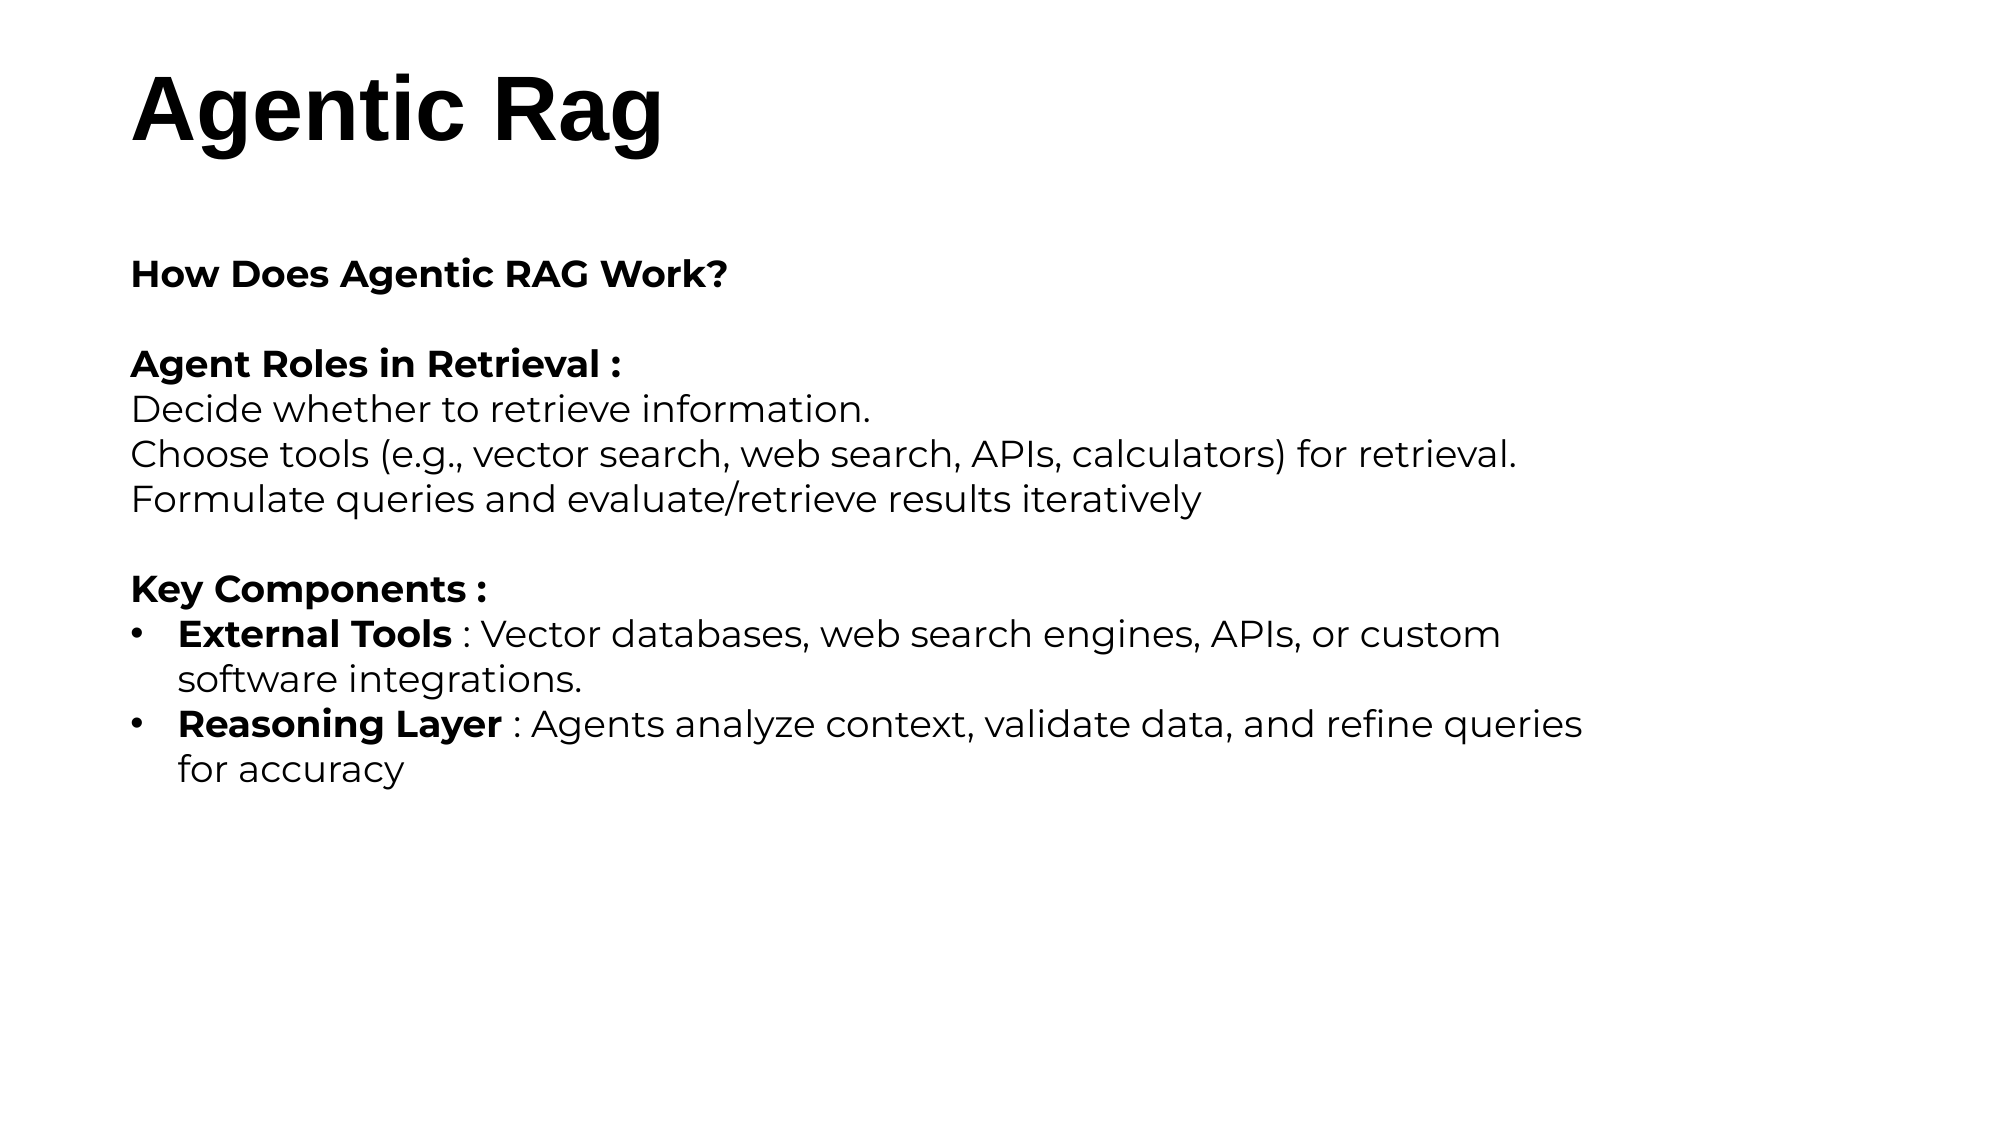

# Agentic Rag
How Does Agentic RAG Work?

Agent Roles in Retrieval :
Decide whether to retrieve information.
Choose tools (e.g., vector search, web search, APIs, calculators) for retrieval.
Formulate queries and evaluate/retrieve results iteratively

Key Components :
External Tools : Vector databases, web search engines, APIs, or custom software integrations.
Reasoning Layer : Agents analyze context, validate data, and refine queries for accuracy